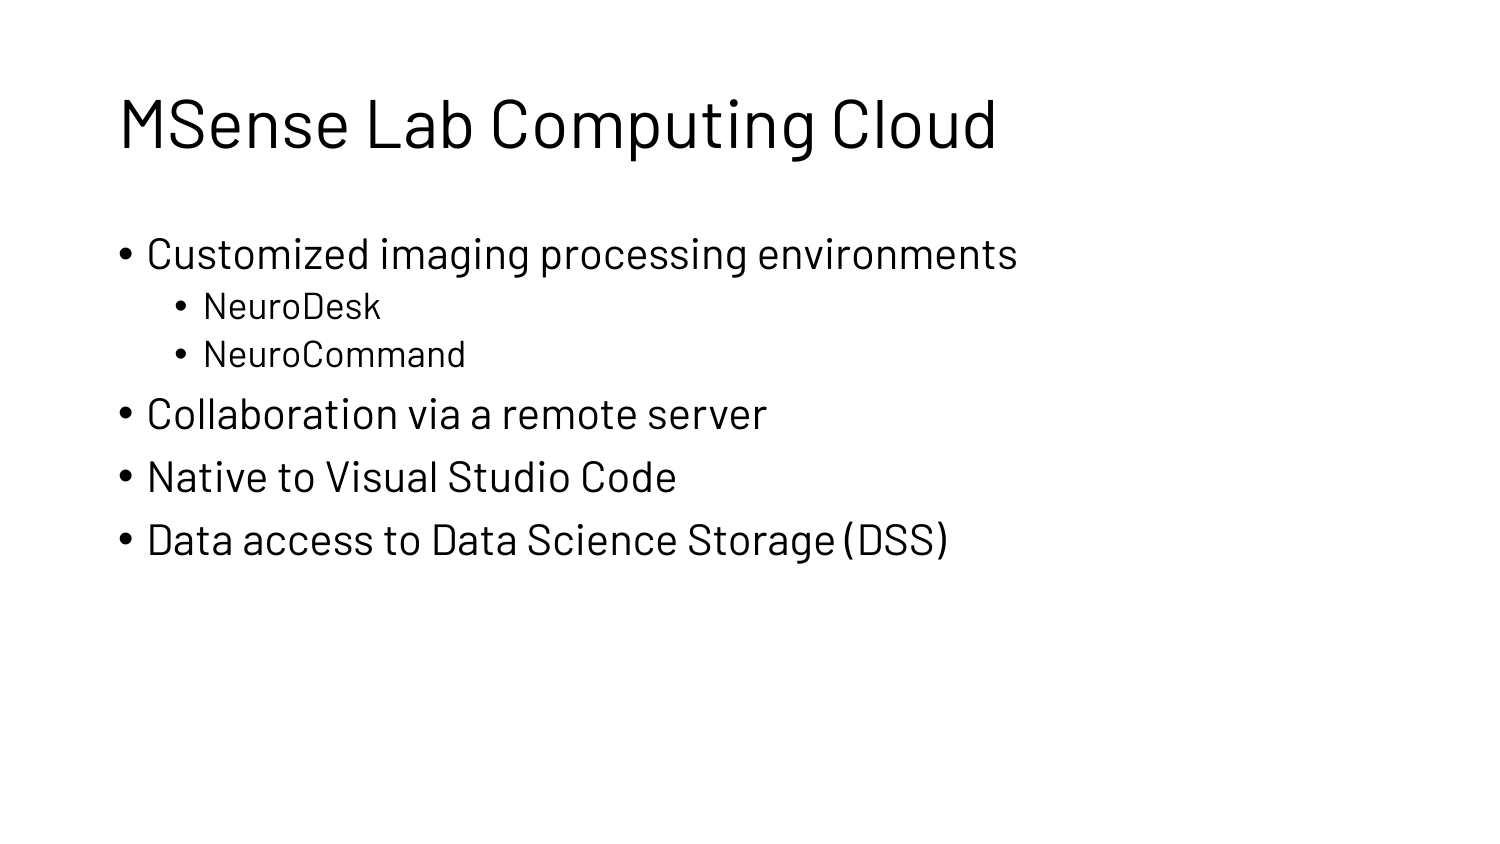

# MSense Lab Computing Cloud
Customized imaging processing environments
NeuroDesk
NeuroCommand
Collaboration via a remote server
Native to Visual Studio Code
Data access to Data Science Storage (DSS)